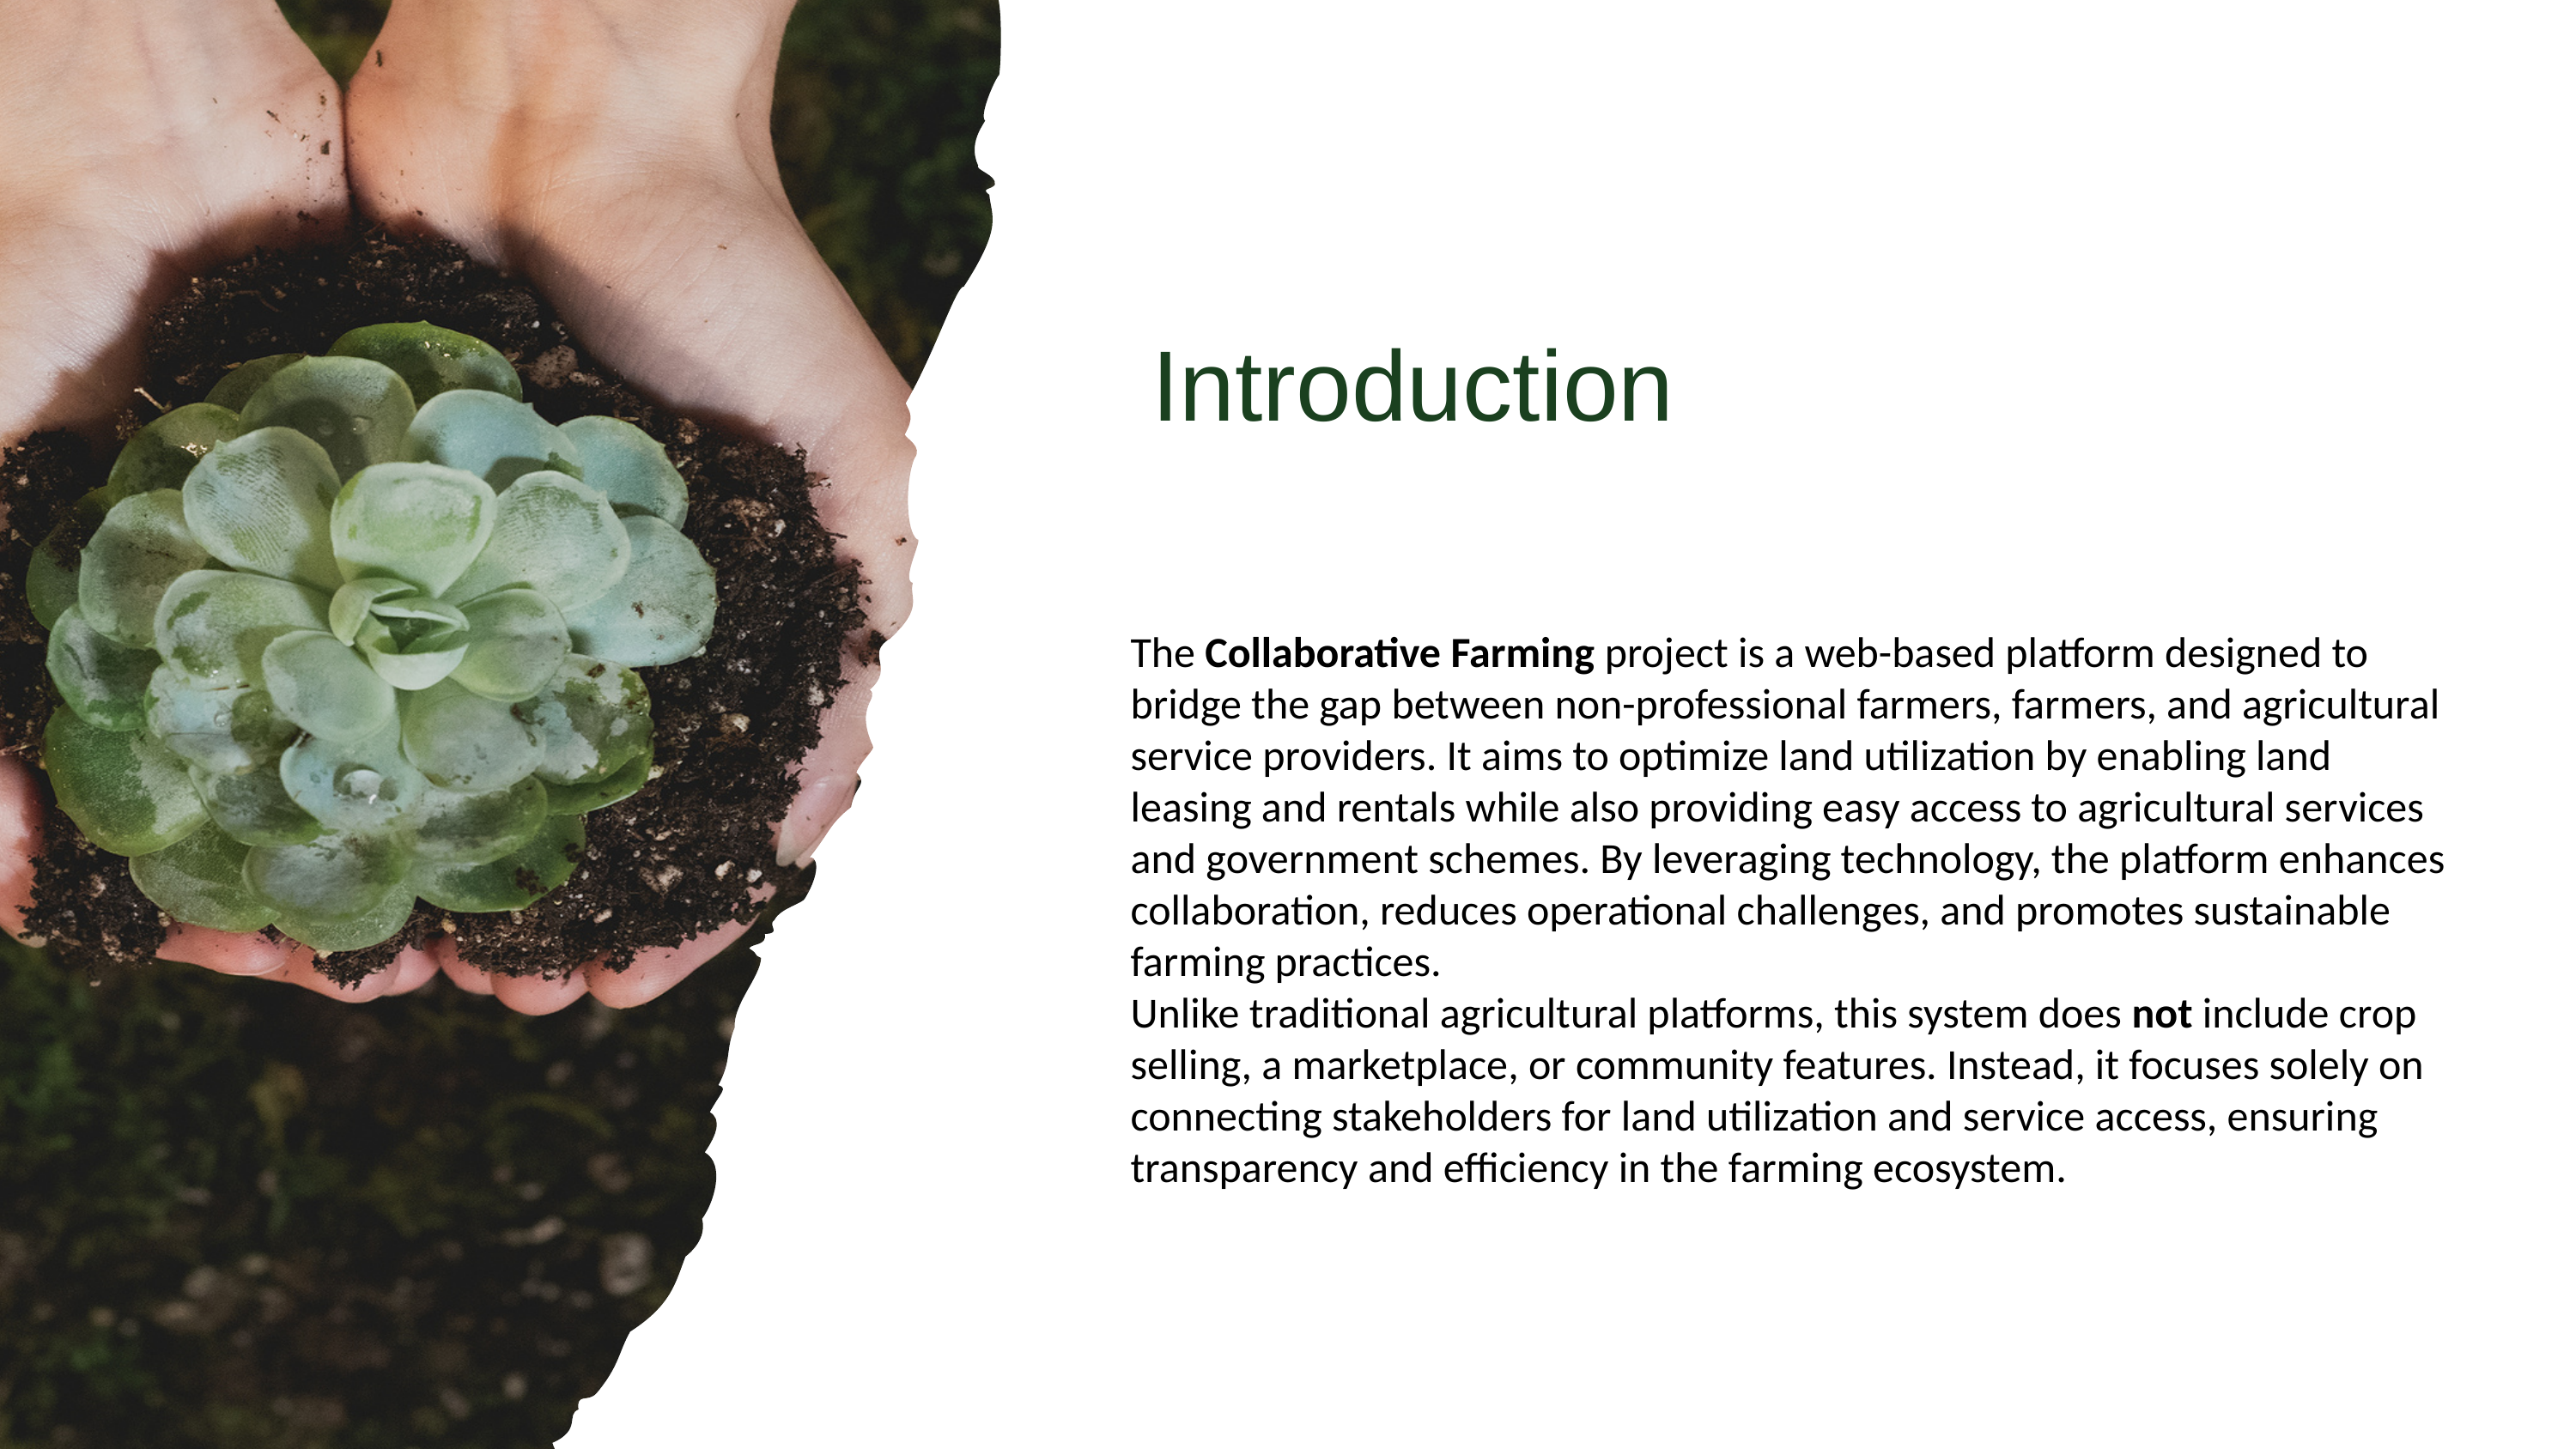

Introduction
The Collaborative Farming project is a web-based platform designed to bridge the gap between non-professional farmers, farmers, and agricultural service providers. It aims to optimize land utilization by enabling land leasing and rentals while also providing easy access to agricultural services and government schemes. By leveraging technology, the platform enhances collaboration, reduces operational challenges, and promotes sustainable farming practices.
Unlike traditional agricultural platforms, this system does not include crop selling, a marketplace, or community features. Instead, it focuses solely on connecting stakeholders for land utilization and service access, ensuring transparency and efficiency in the farming ecosystem.